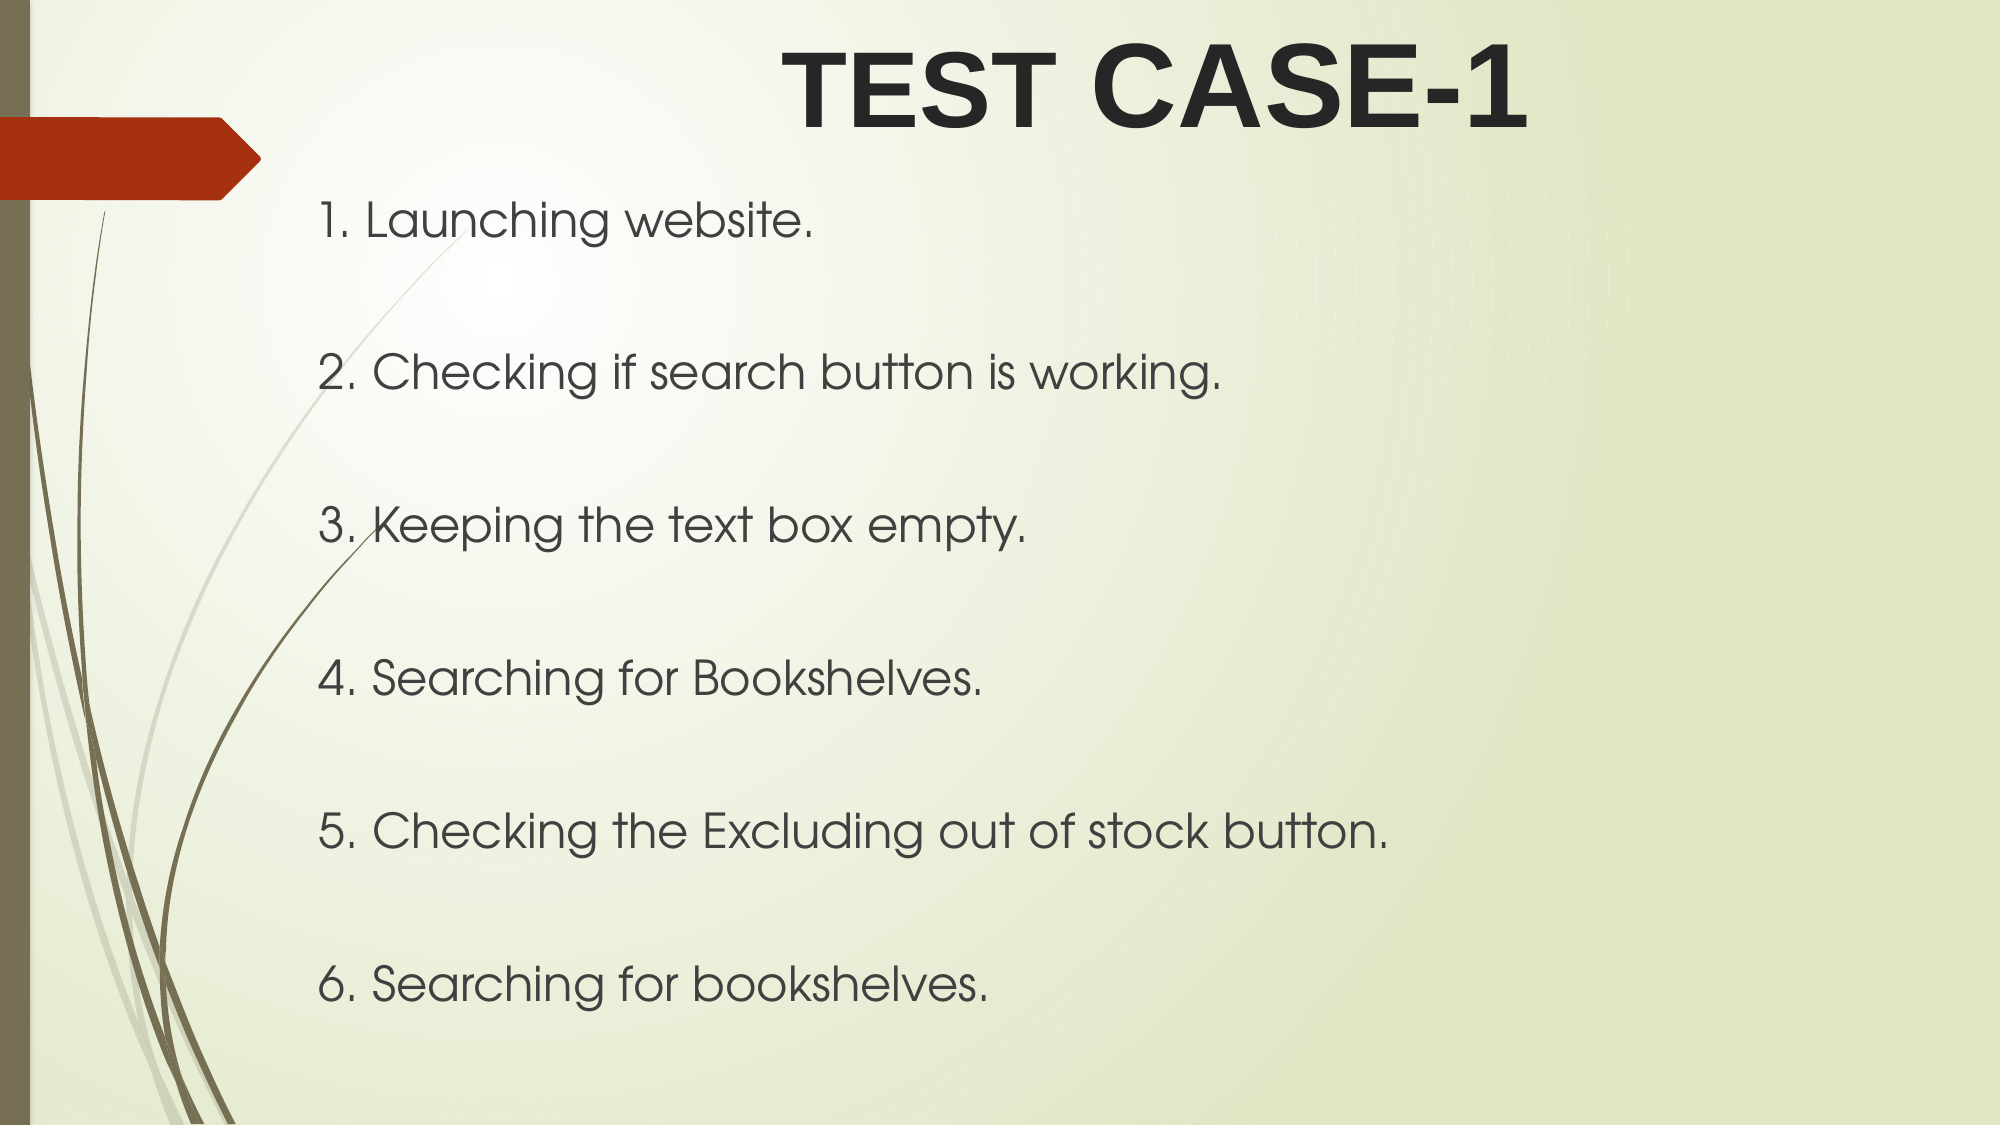

# TEST CASE-1
 1. Launching website.

 2. Checking if search button is working.

 3. Keeping the text box empty.

 4. Searching for Bookshelves.

 5. Checking the Excluding out of stock button.

 6. Searching for bookshelves.